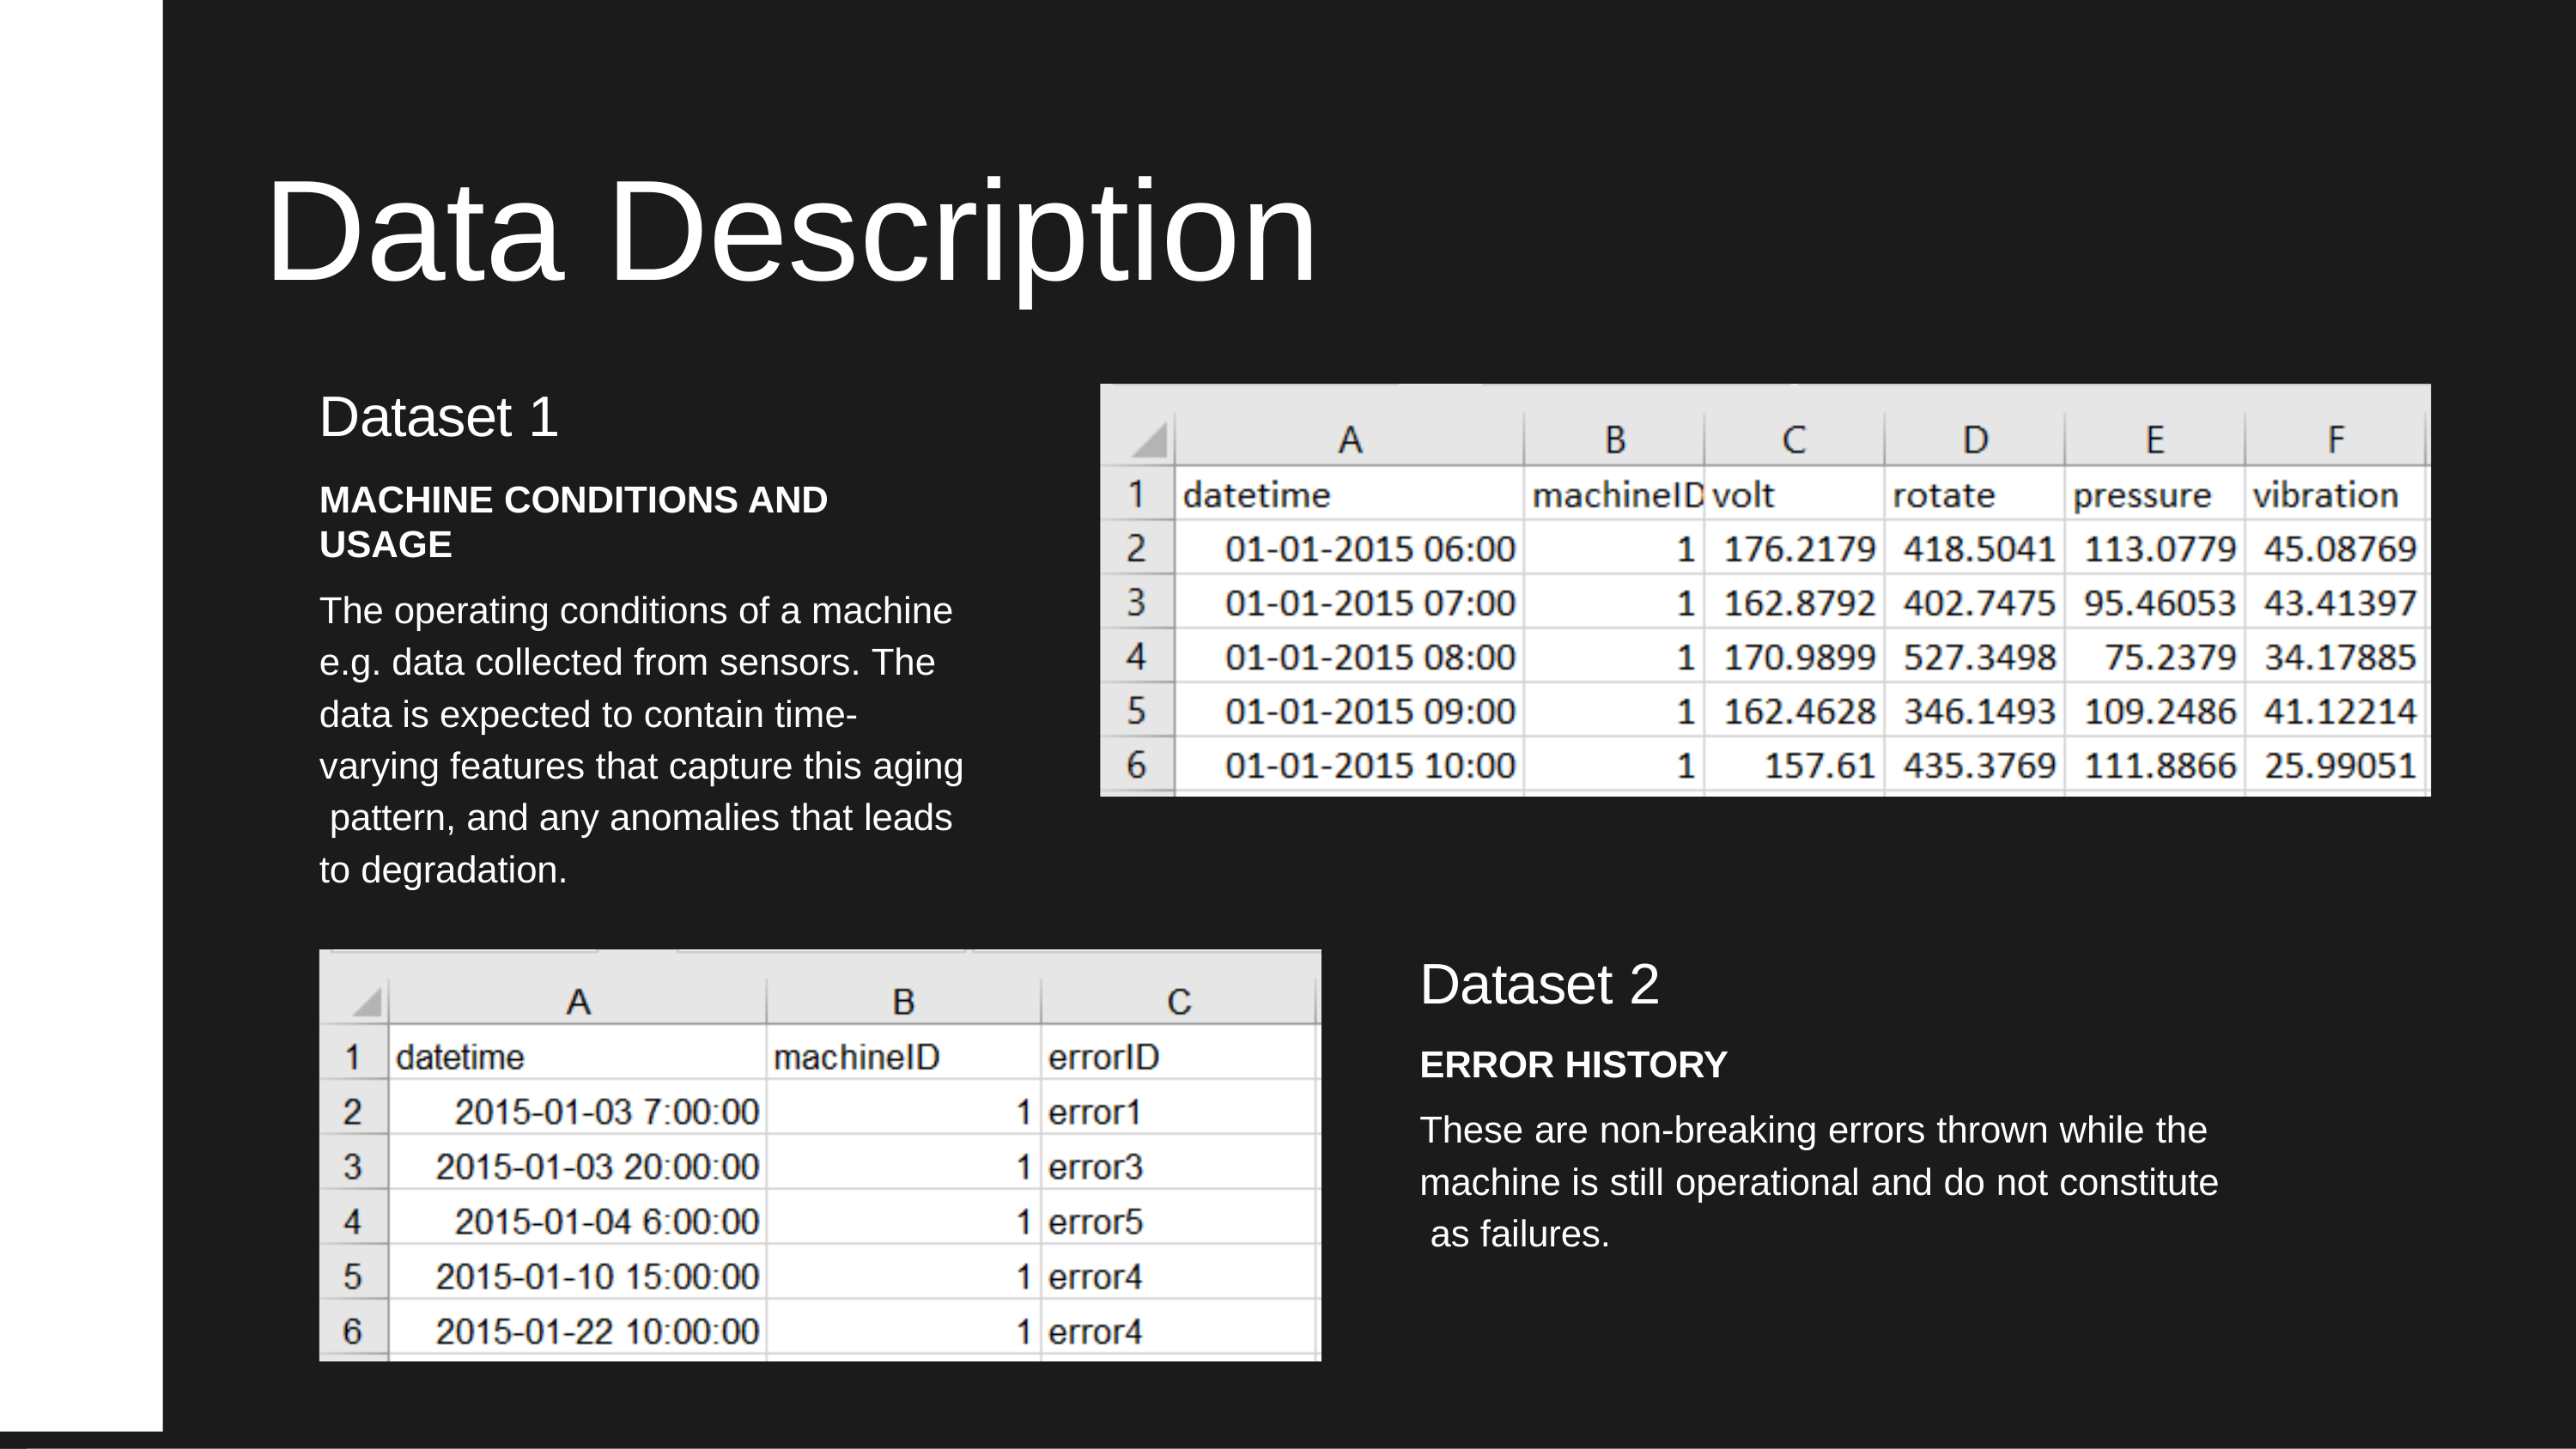

# Data Description
Dataset 1
MACHINE CONDITIONS AND USAGE
The operating conditions of a machine
e.g. data collected from sensors. The  data is expected to contain time-  varying features that capture this aging  pattern, and any anomalies that leads  to degradation.

Dataset 2
ERROR HISTORY
These are non-breaking errors thrown while the  machine is still operational and do not constitute  as failures.